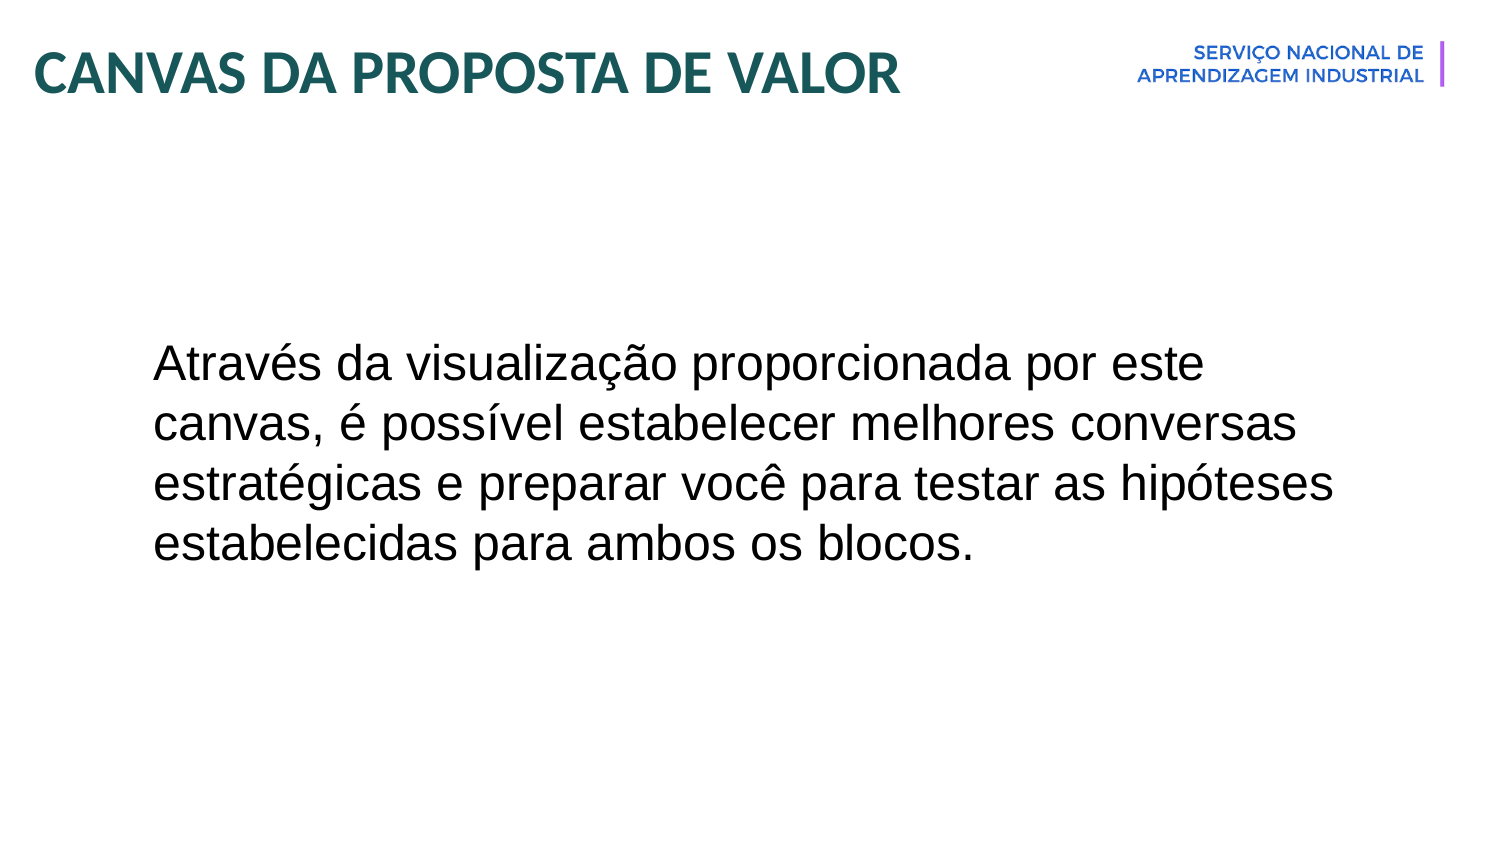

# CANVAS DA PROPOSTA DE VALOR
Através da visualização proporcionada por este canvas, é possível estabelecer melhores conversas estratégicas e preparar você para testar as hipóteses estabelecidas para ambos os blocos.